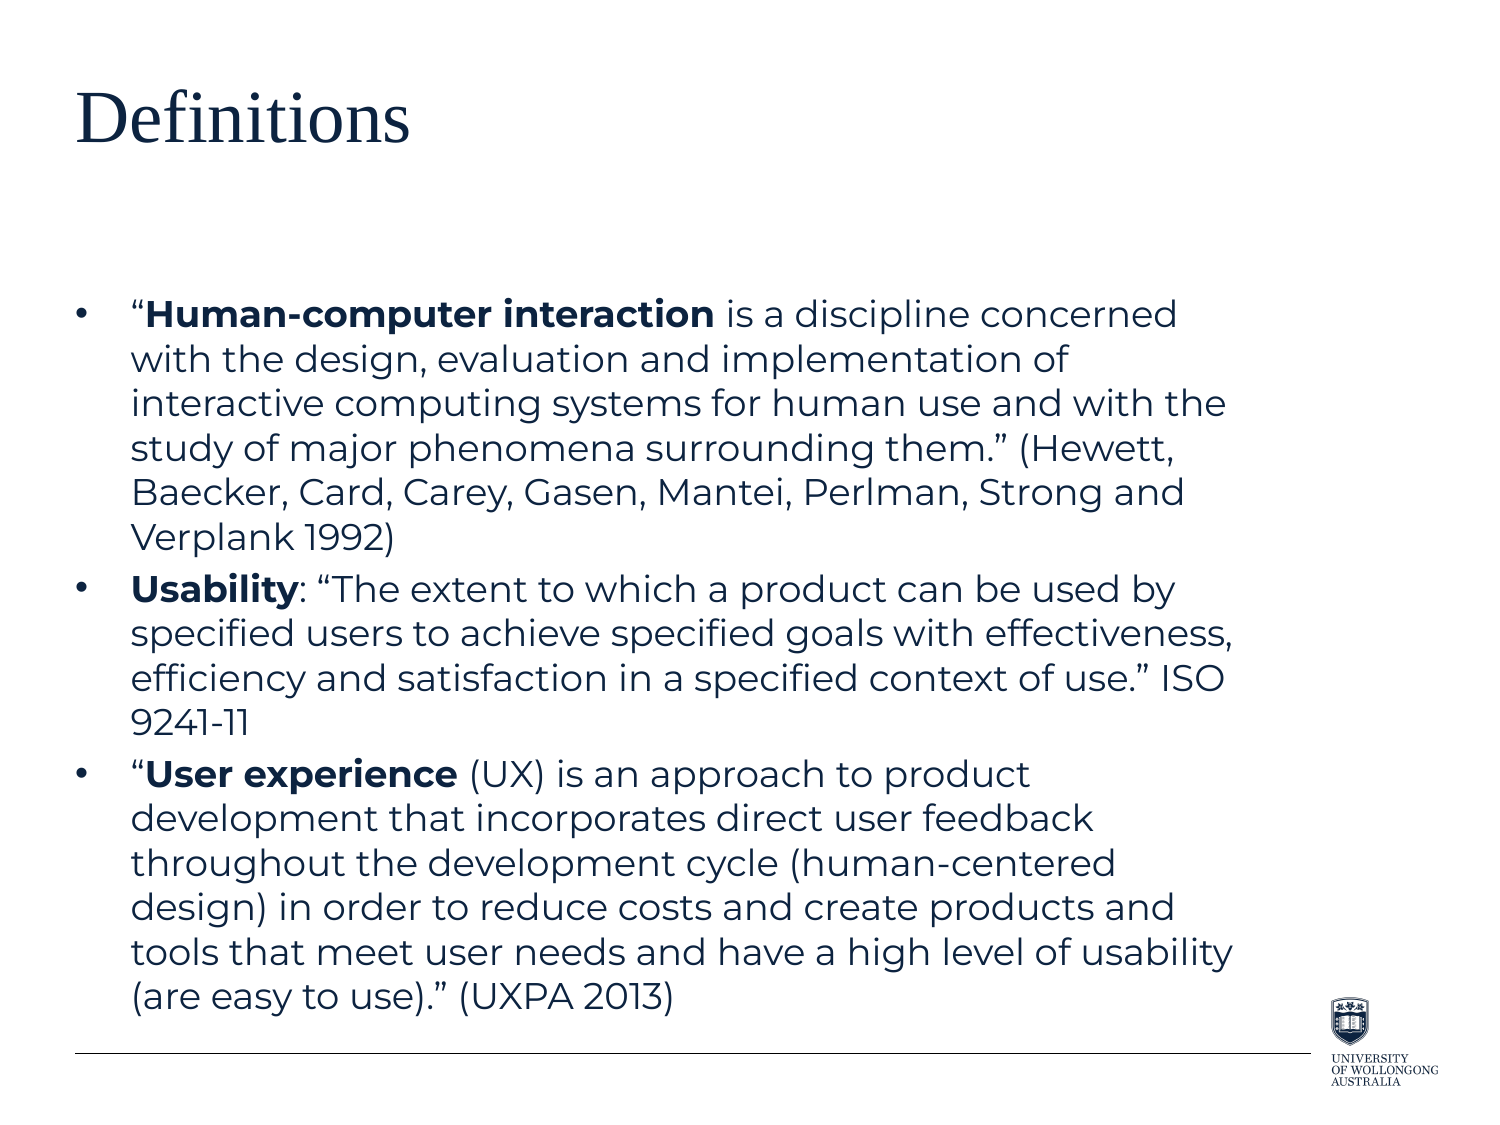

# Definitions
“Human-computer interaction is a discipline concerned with the design, evaluation and implementation of interactive computing systems for human use and with the study of major phenomena surrounding them.” (Hewett, Baecker, Card, Carey, Gasen, Mantei, Perlman, Strong and Verplank 1992)
Usability: “The extent to which a product can be used by specified users to achieve specified goals with effectiveness, efficiency and satisfaction in a specified context of use.” ISO 9241-11
“User experience (UX) is an approach to product development that incorporates direct user feedback throughout the development cycle (human-centered design) in order to reduce costs and create products and tools that meet user needs and have a high level of usability (are easy to use).” (UXPA 2013)